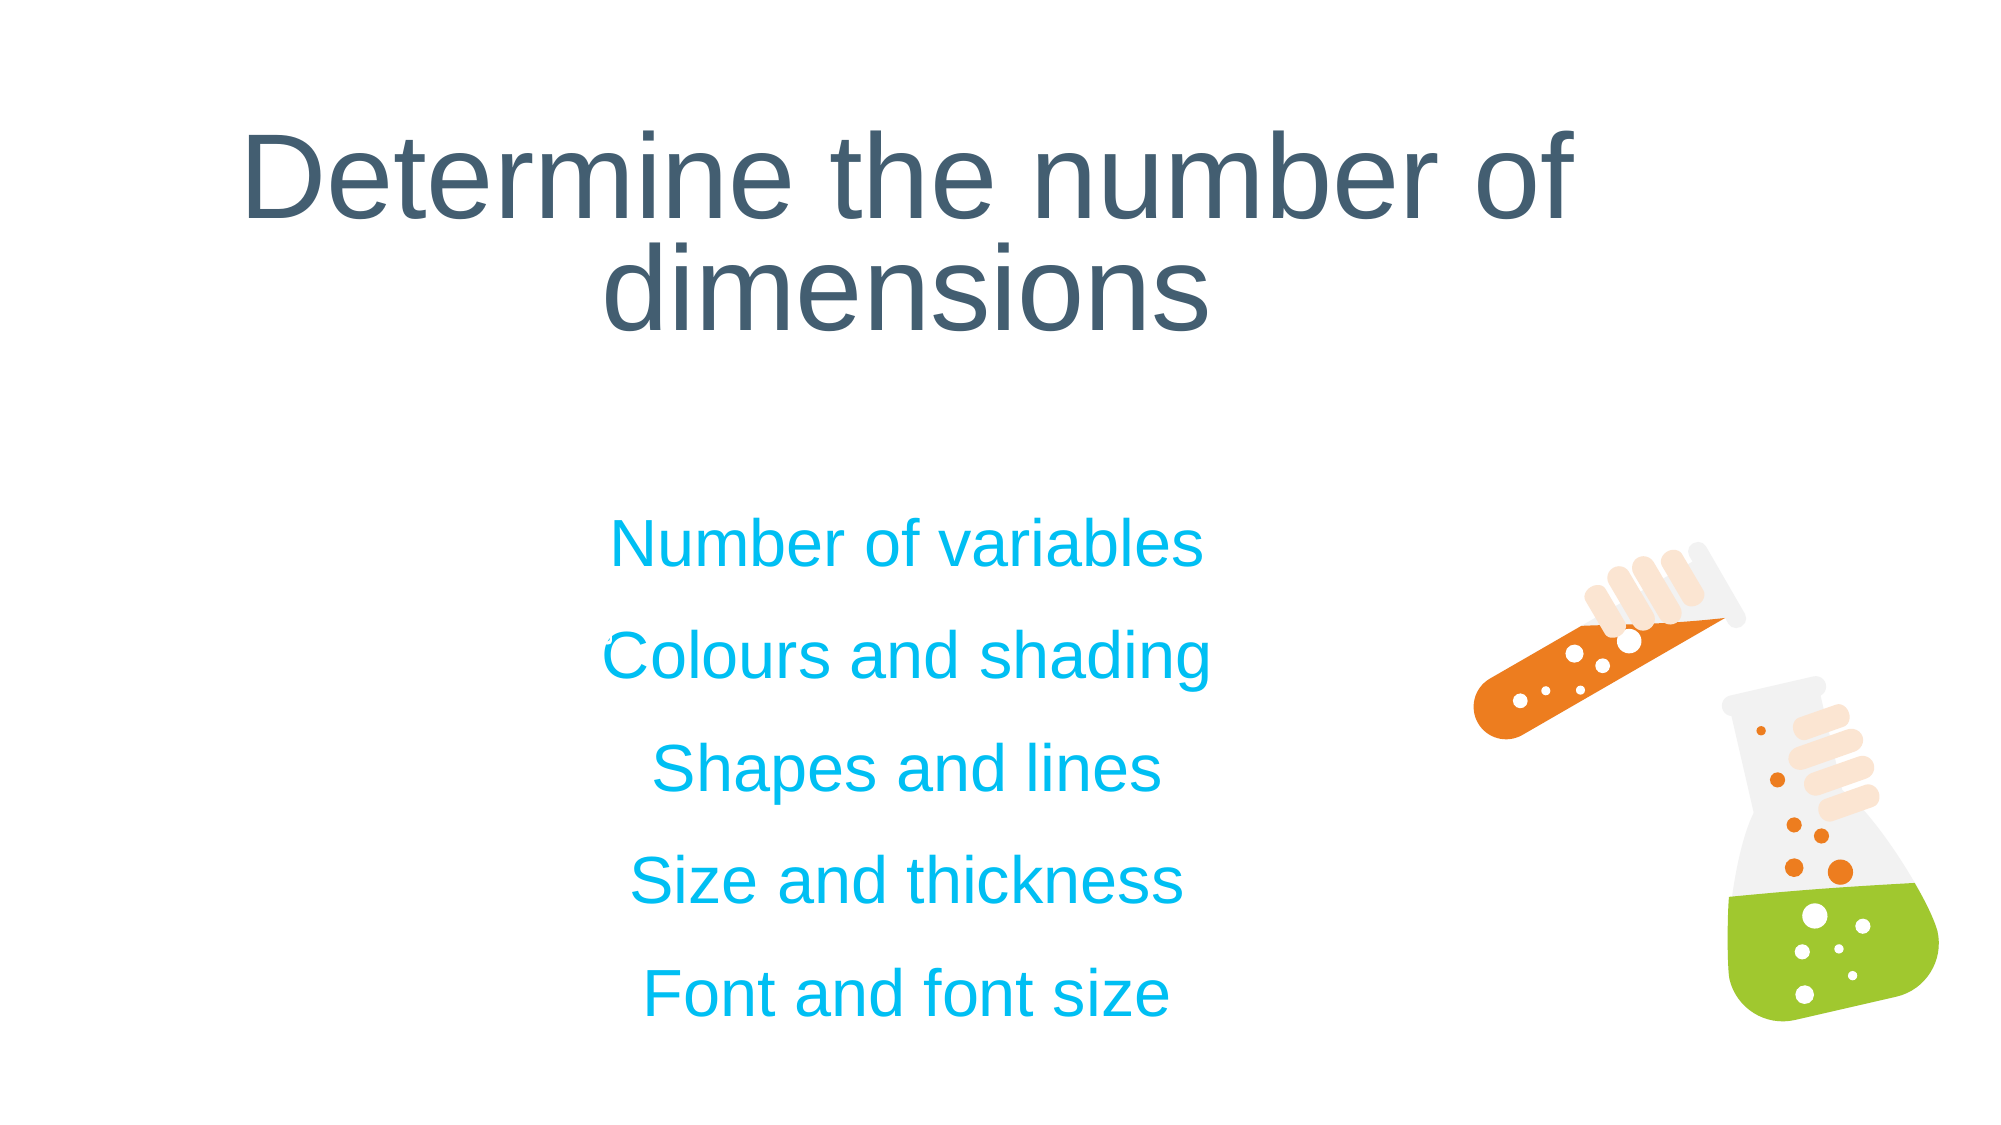

Determine the number of dimensions

Number of variables
Colours and shading
Shapes and lines
Size and thickness
Font and font size